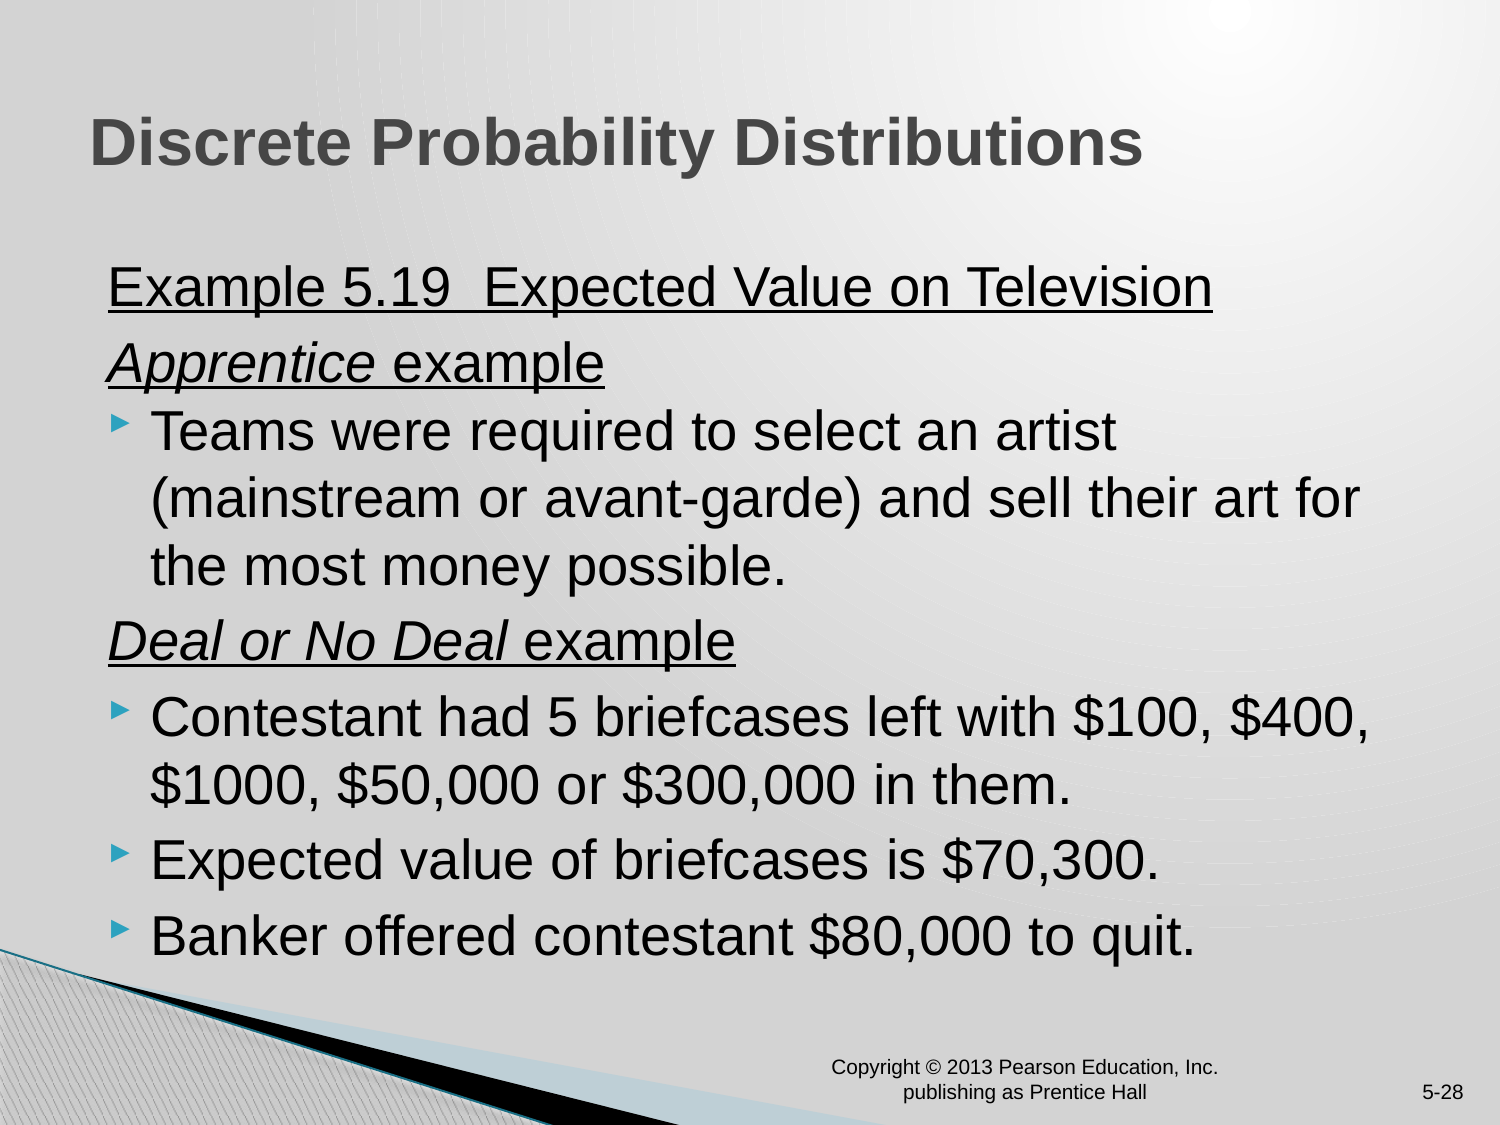

# Discrete Probability Distributions
Example 5.19  Expected Value on Television
Apprentice example
Teams were required to select an artist (mainstream or avant-garde) and sell their art for the most money possible.
Deal or No Deal example
Contestant had 5 briefcases left with $100, $400, $1000, $50,000 or $300,000 in them.
Expected value of briefcases is $70,300.
Banker offered contestant $80,000 to quit.
Copyright © 2013 Pearson Education, Inc. publishing as Prentice Hall
5-28